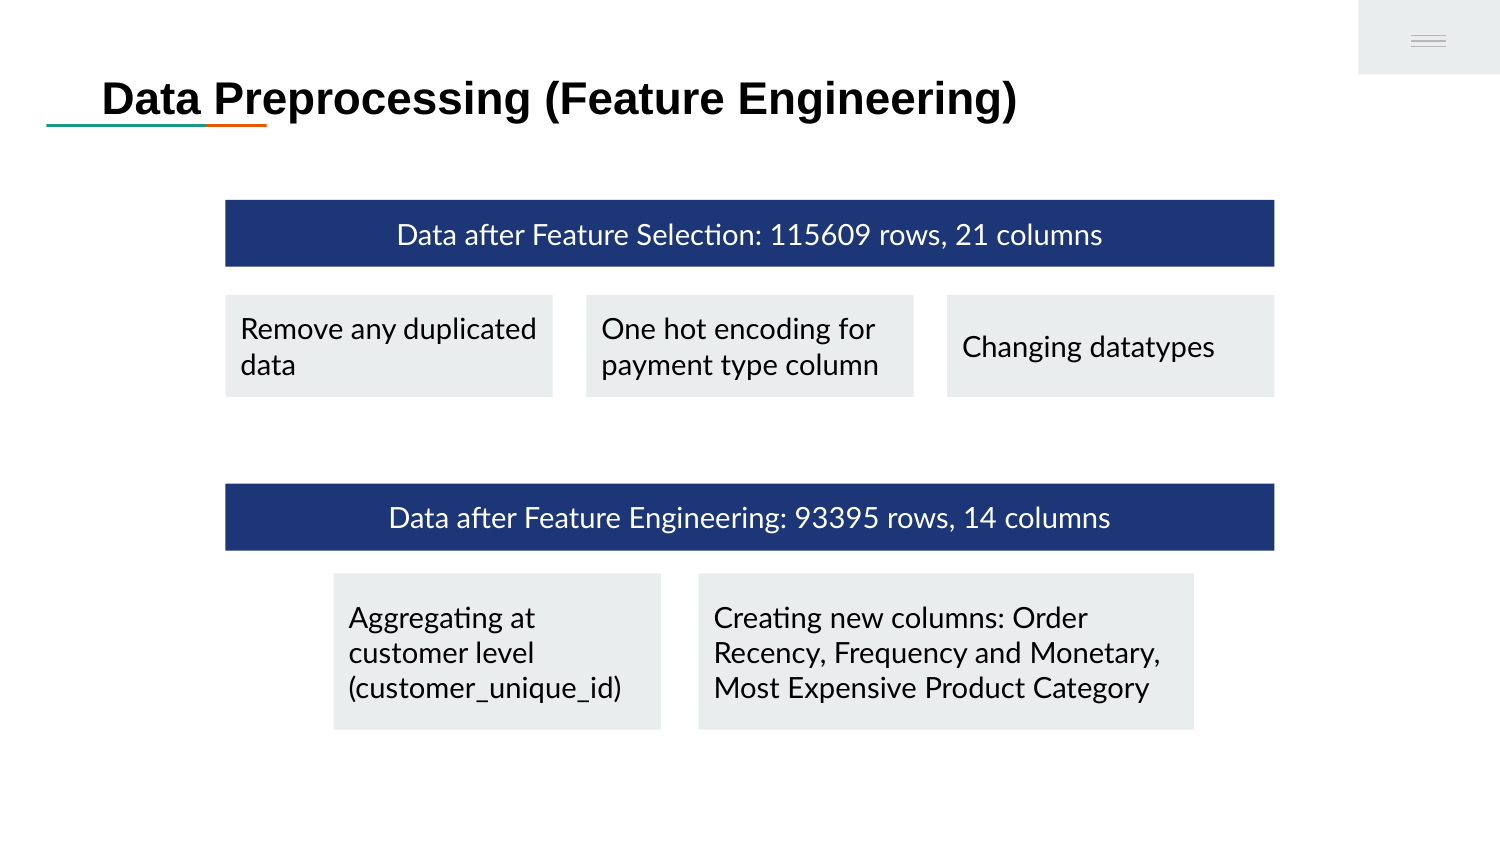

Data Preprocessing (Feature Engineering)
Data after Feature Selection: 115609 rows, 21 columns
One hot encoding for payment type column
Changing datatypes
Remove any duplicated data
Data after Feature Engineering: 93395 rows, 14 columns
Aggregating at customer level (customer_unique_id)
Creating new columns: Order Recency, Frequency and Monetary, Most Expensive Product Category